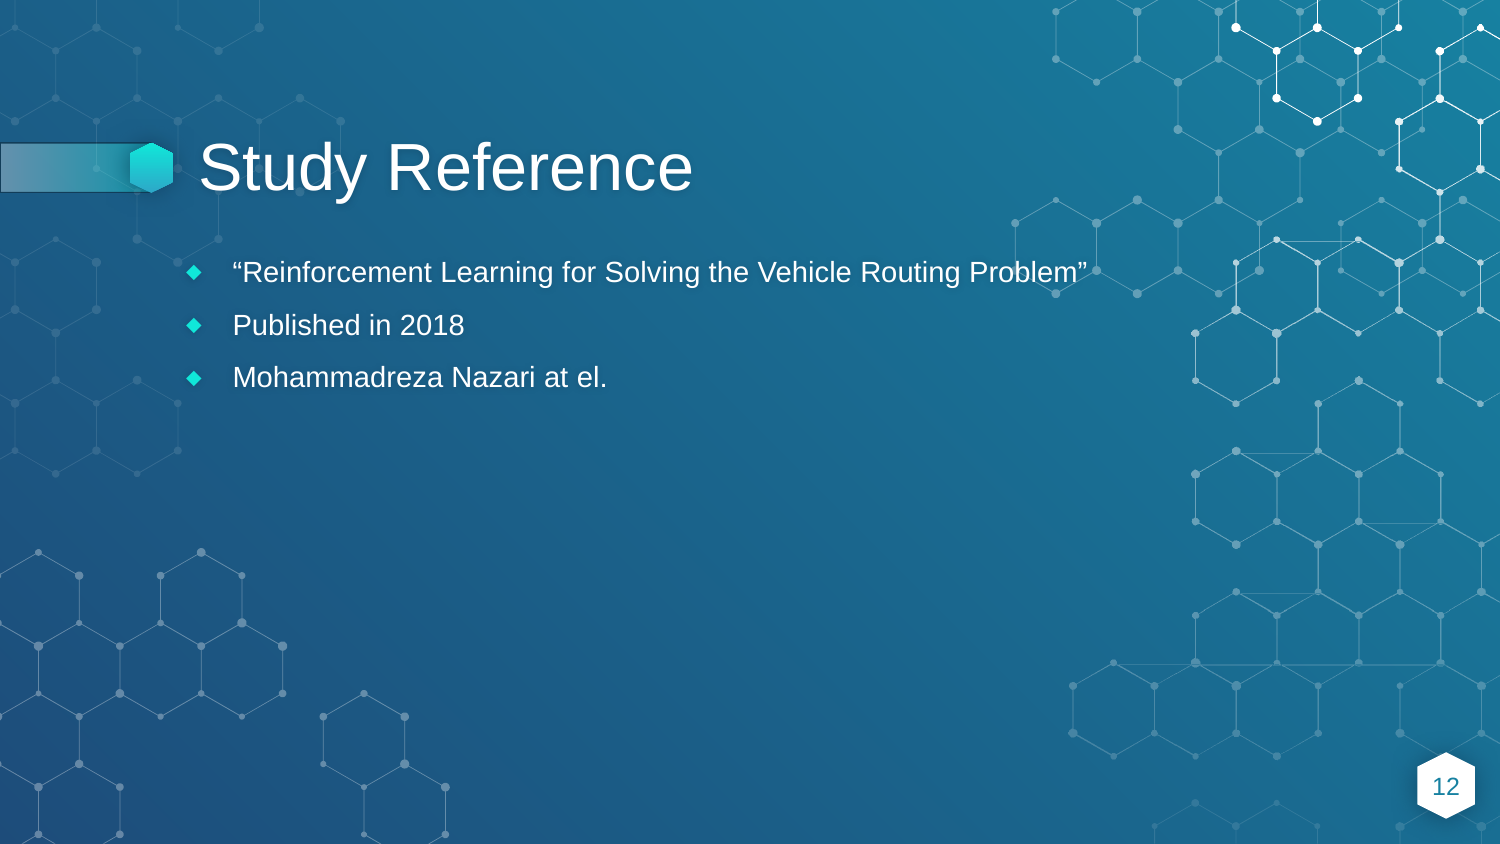

# Study Reference
“Reinforcement Learning for Solving the Vehicle Routing Problem”
Published in 2018
Mohammadreza Nazari at el.
12